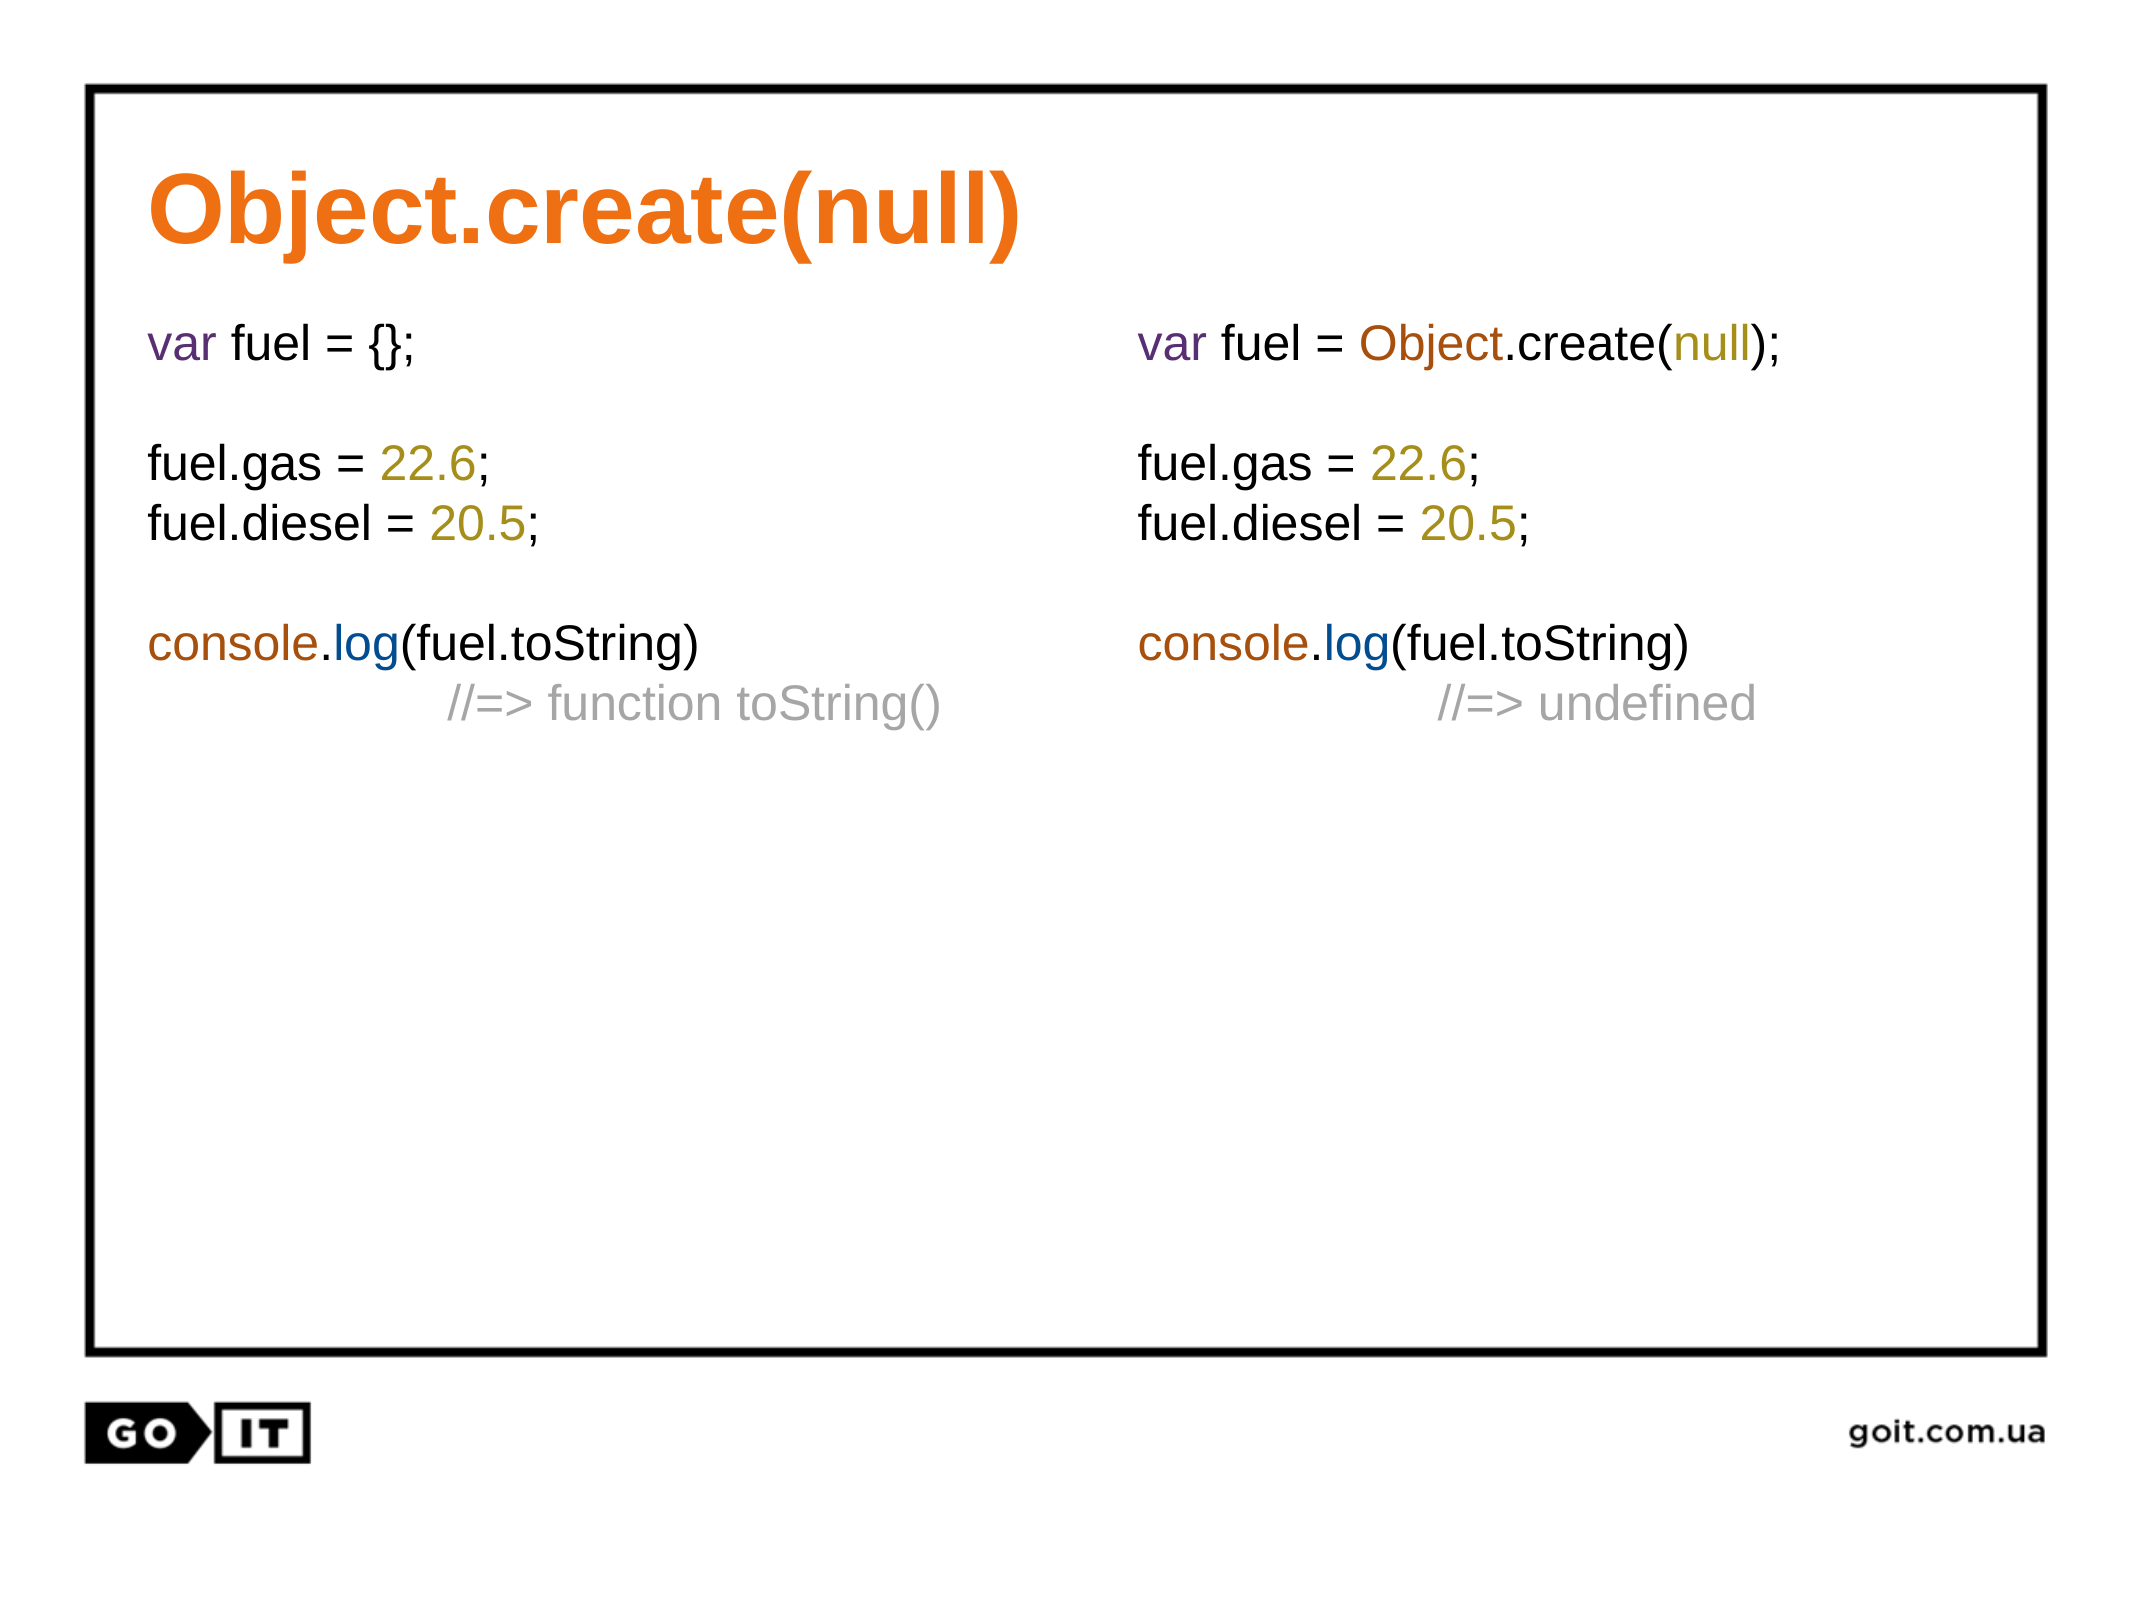

# Object.create(null)
var fuel = Object.create(null);

fuel.gas = 22.6;
fuel.diesel = 20.5;

console.log(fuel.toString)
		//=> undefined

var fuel = {};

fuel.gas = 22.6;
fuel.diesel = 20.5;

console.log(fuel.toString)
		//=> function toString()